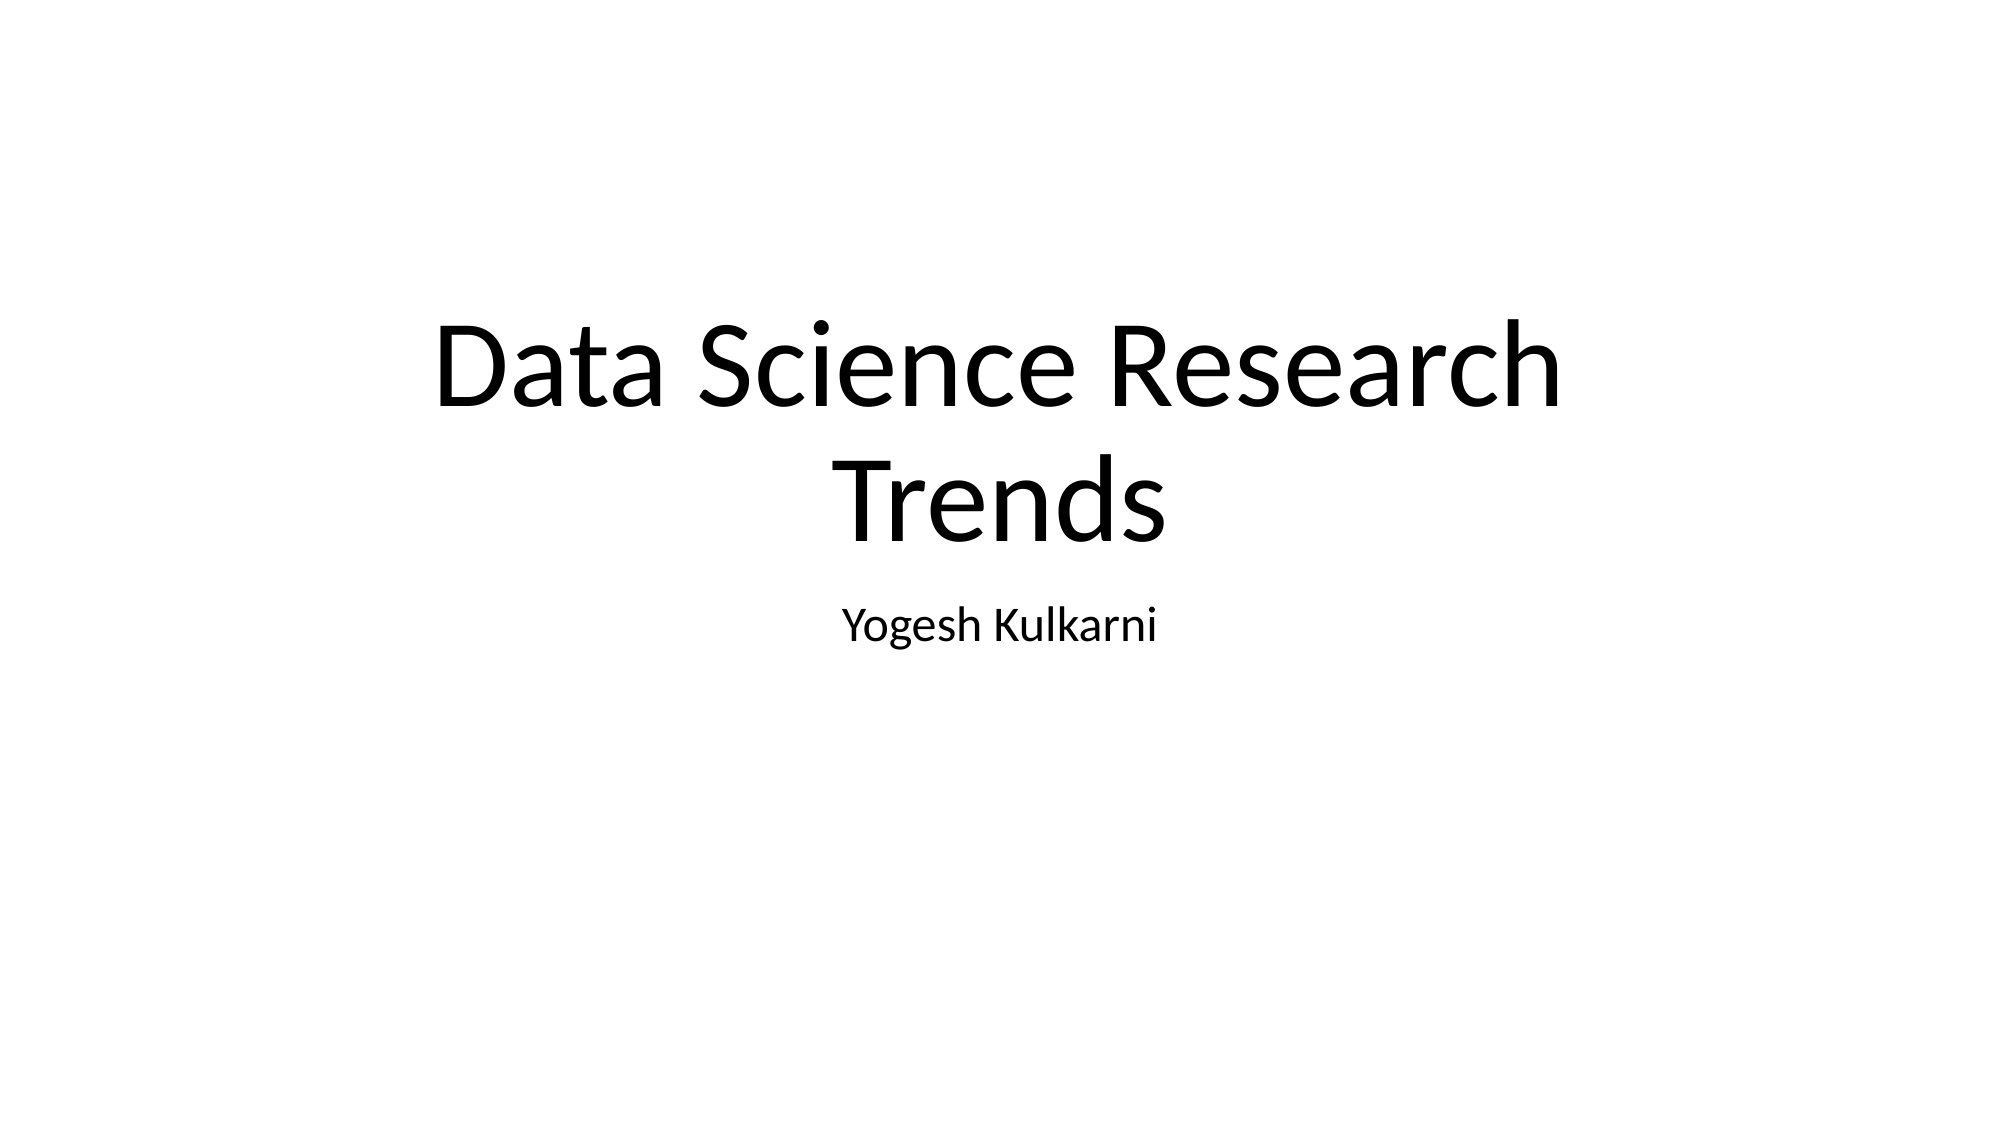

# Data Science Research Trends
Yogesh Kulkarni